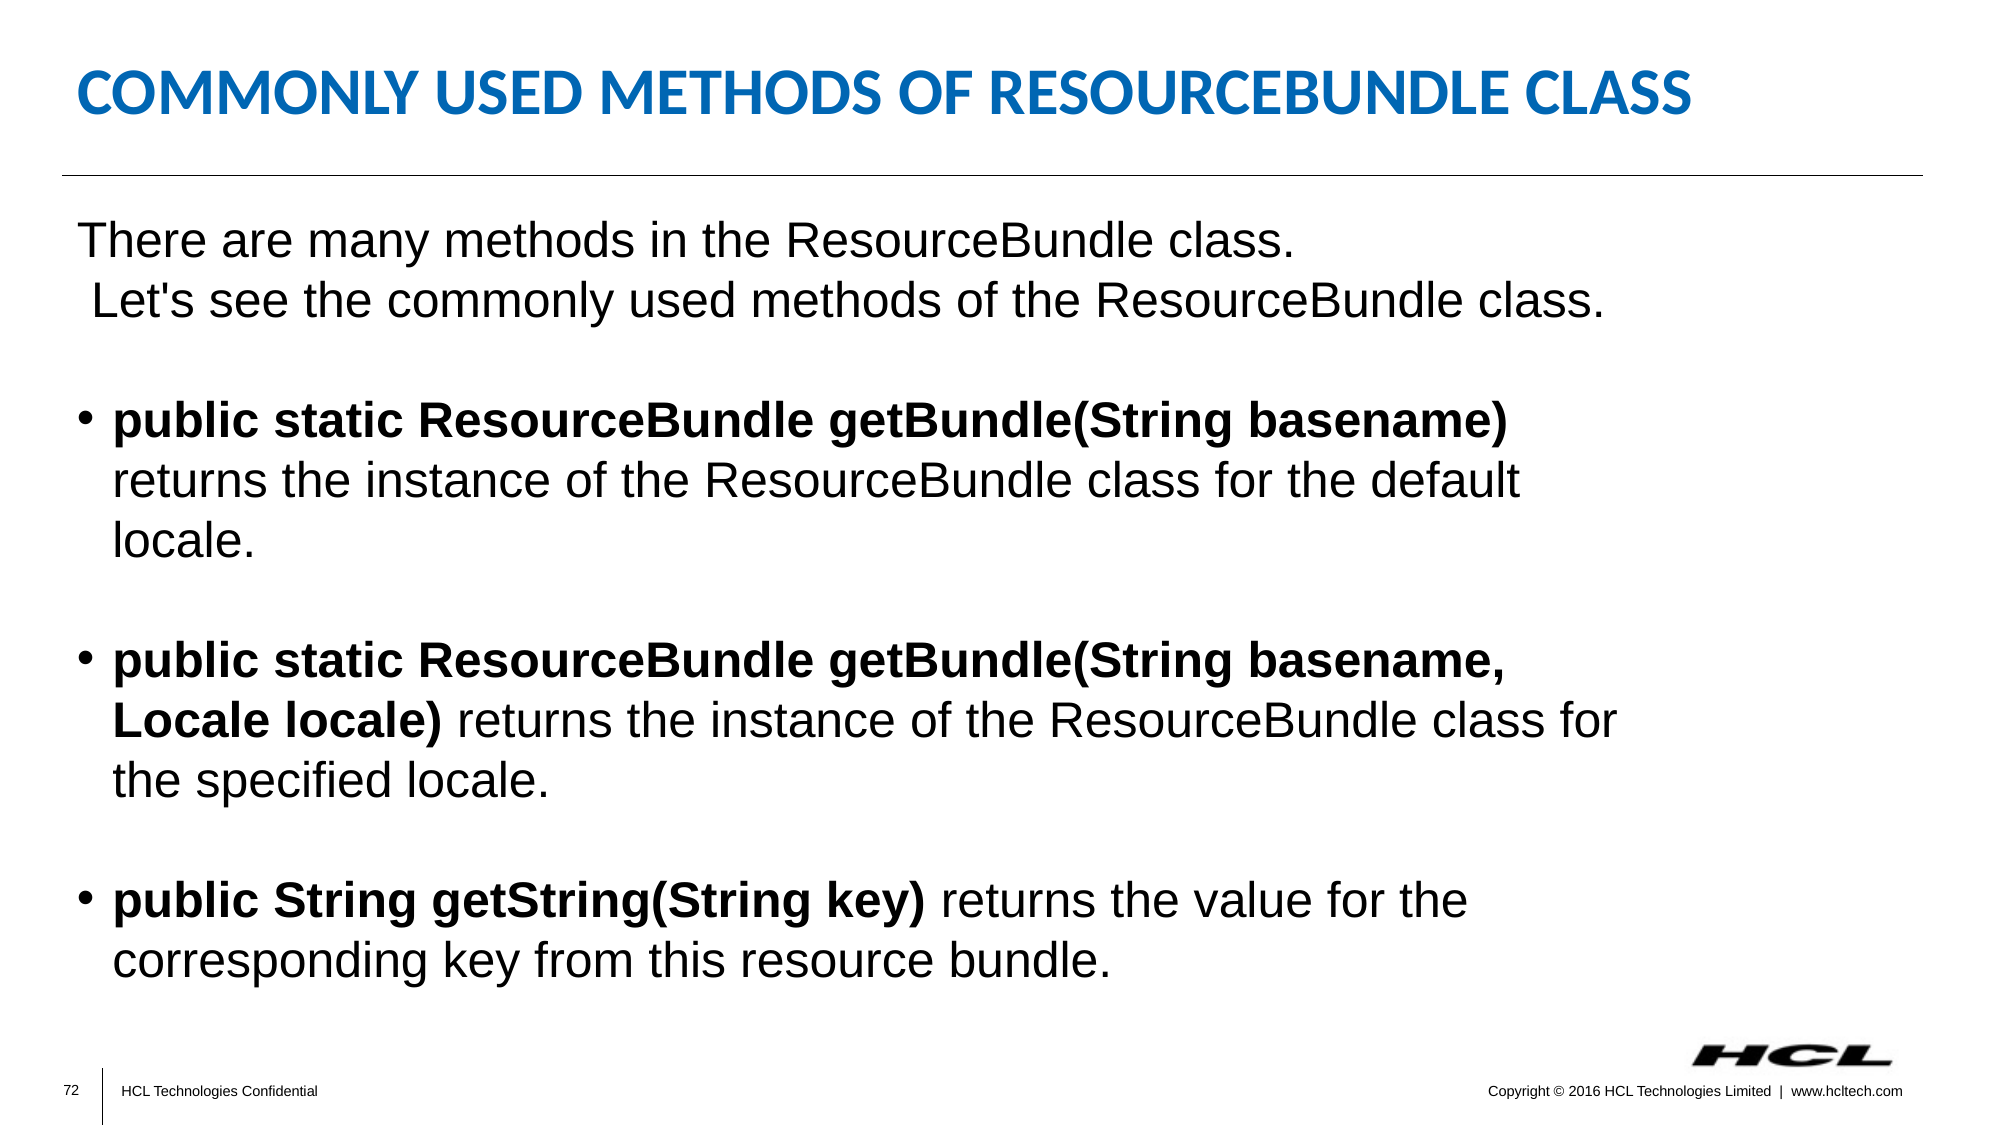

# Commonly used methods of ResourceBundle class
There are many methods in the ResourceBundle class.
 Let's see the commonly used methods of the ResourceBundle class.

public static ResourceBundle getBundle(String basename) returns the instance of the ResourceBundle class for the default locale.

public static ResourceBundle getBundle(String basename, Locale locale) returns the instance of the ResourceBundle class for the specified locale.

public String getString(String key) returns the value for the corresponding key from this resource bundle.